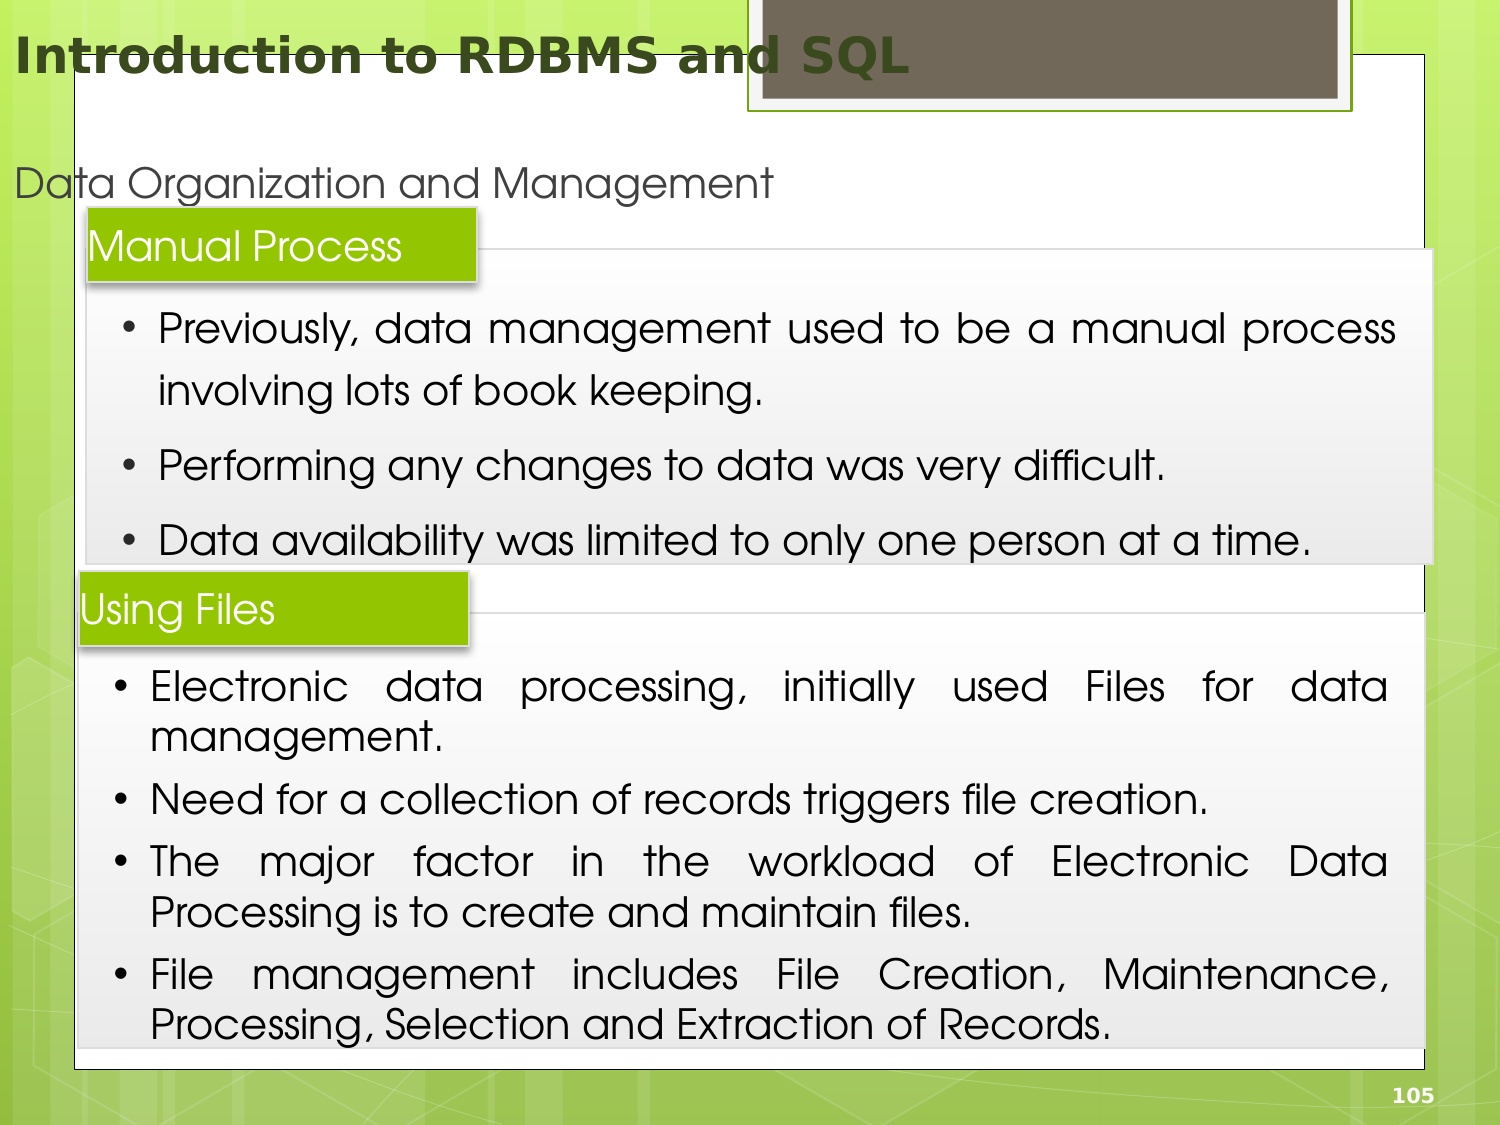

Introduction to RDBMS and SQL
Data Organization and Management
Manual Process
Previously, data management used to be a manual process involving lots of book keeping.
Performing any changes to data was very difficult.
Data availability was limited to only one person at a time.
Using Files
Electronic data processing, initially used Files for data management.
Need for a collection of records triggers file creation.
The major factor in the workload of Electronic Data Processing is to create and maintain files.
File management includes File Creation, Maintenance, Processing, Selection and Extraction of Records.